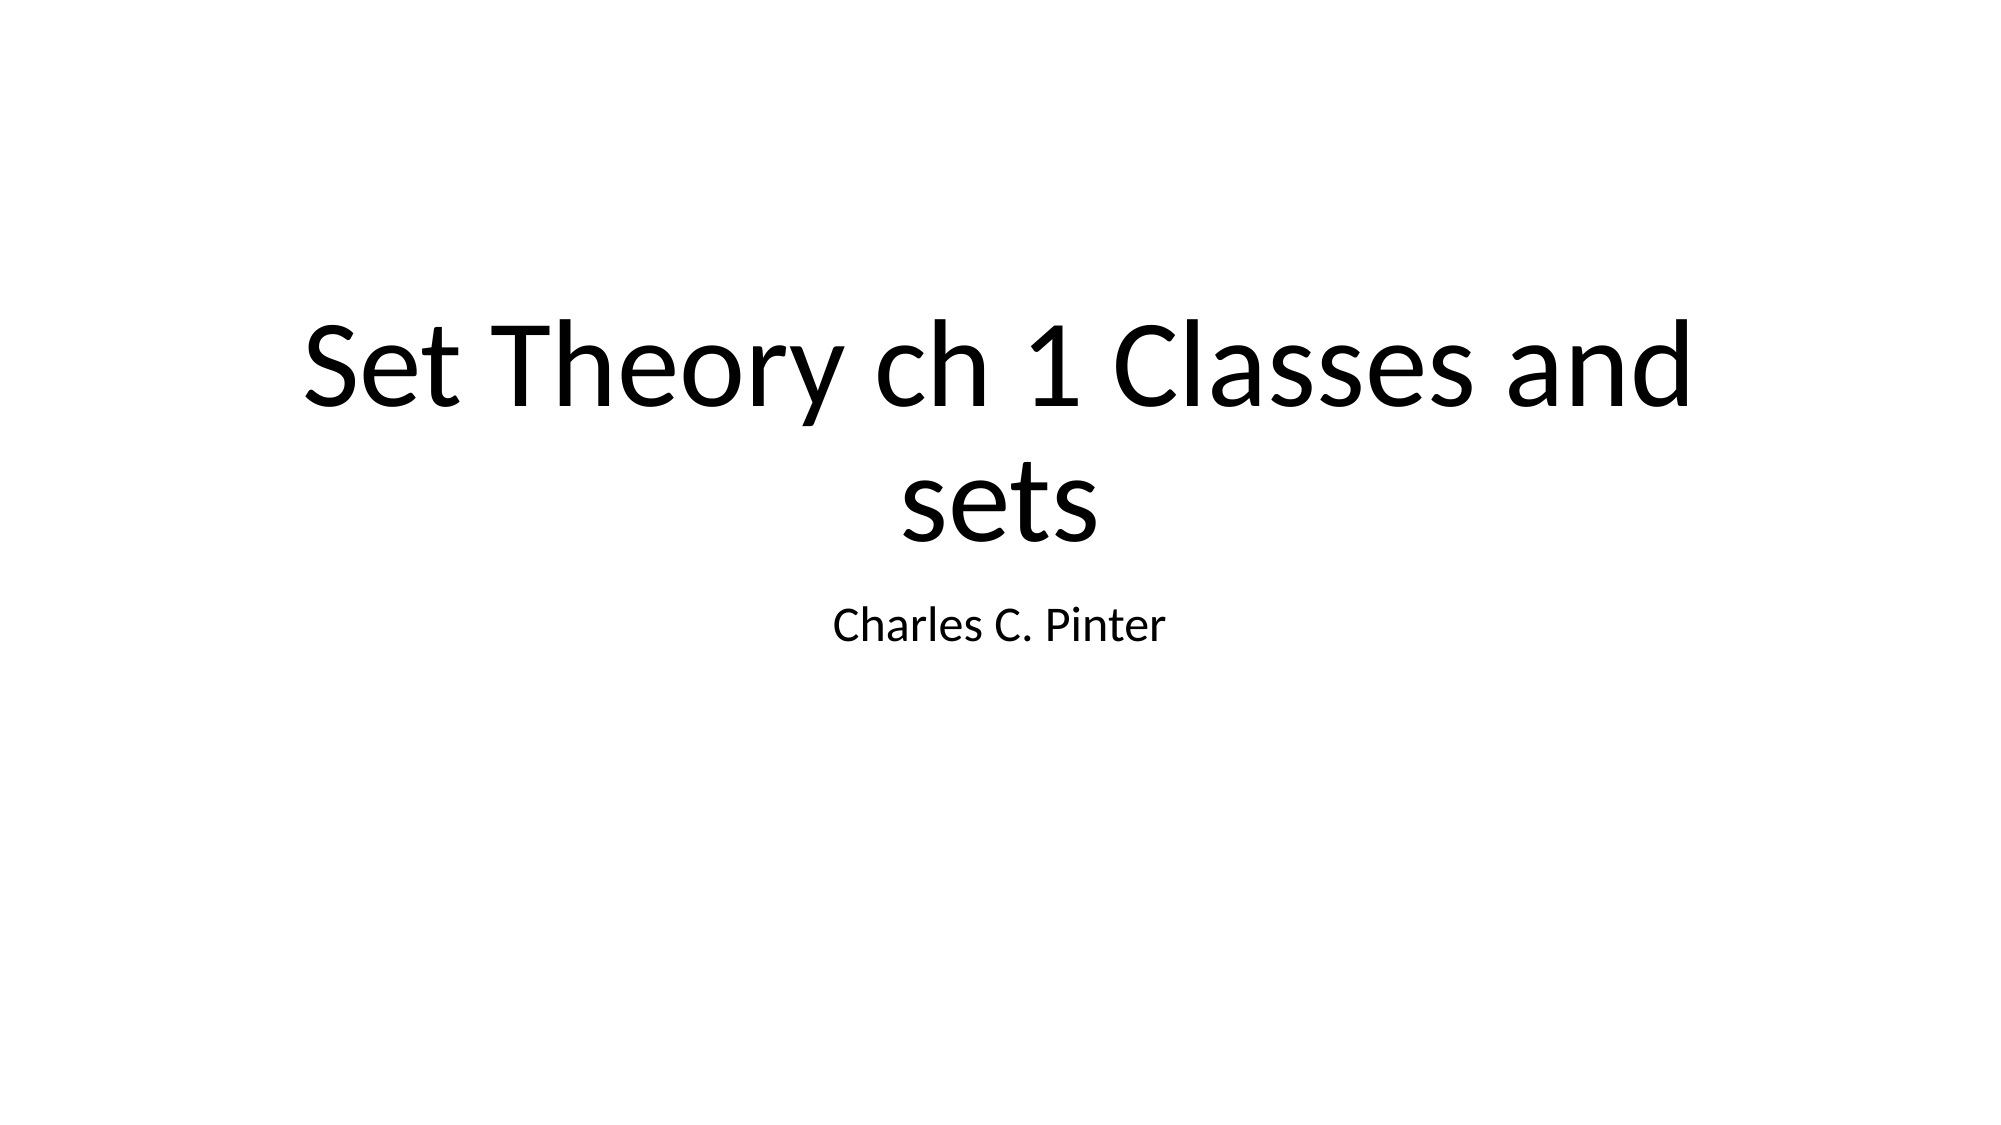

# Set Theory ch 1 Classes and sets
Charles C. Pinter